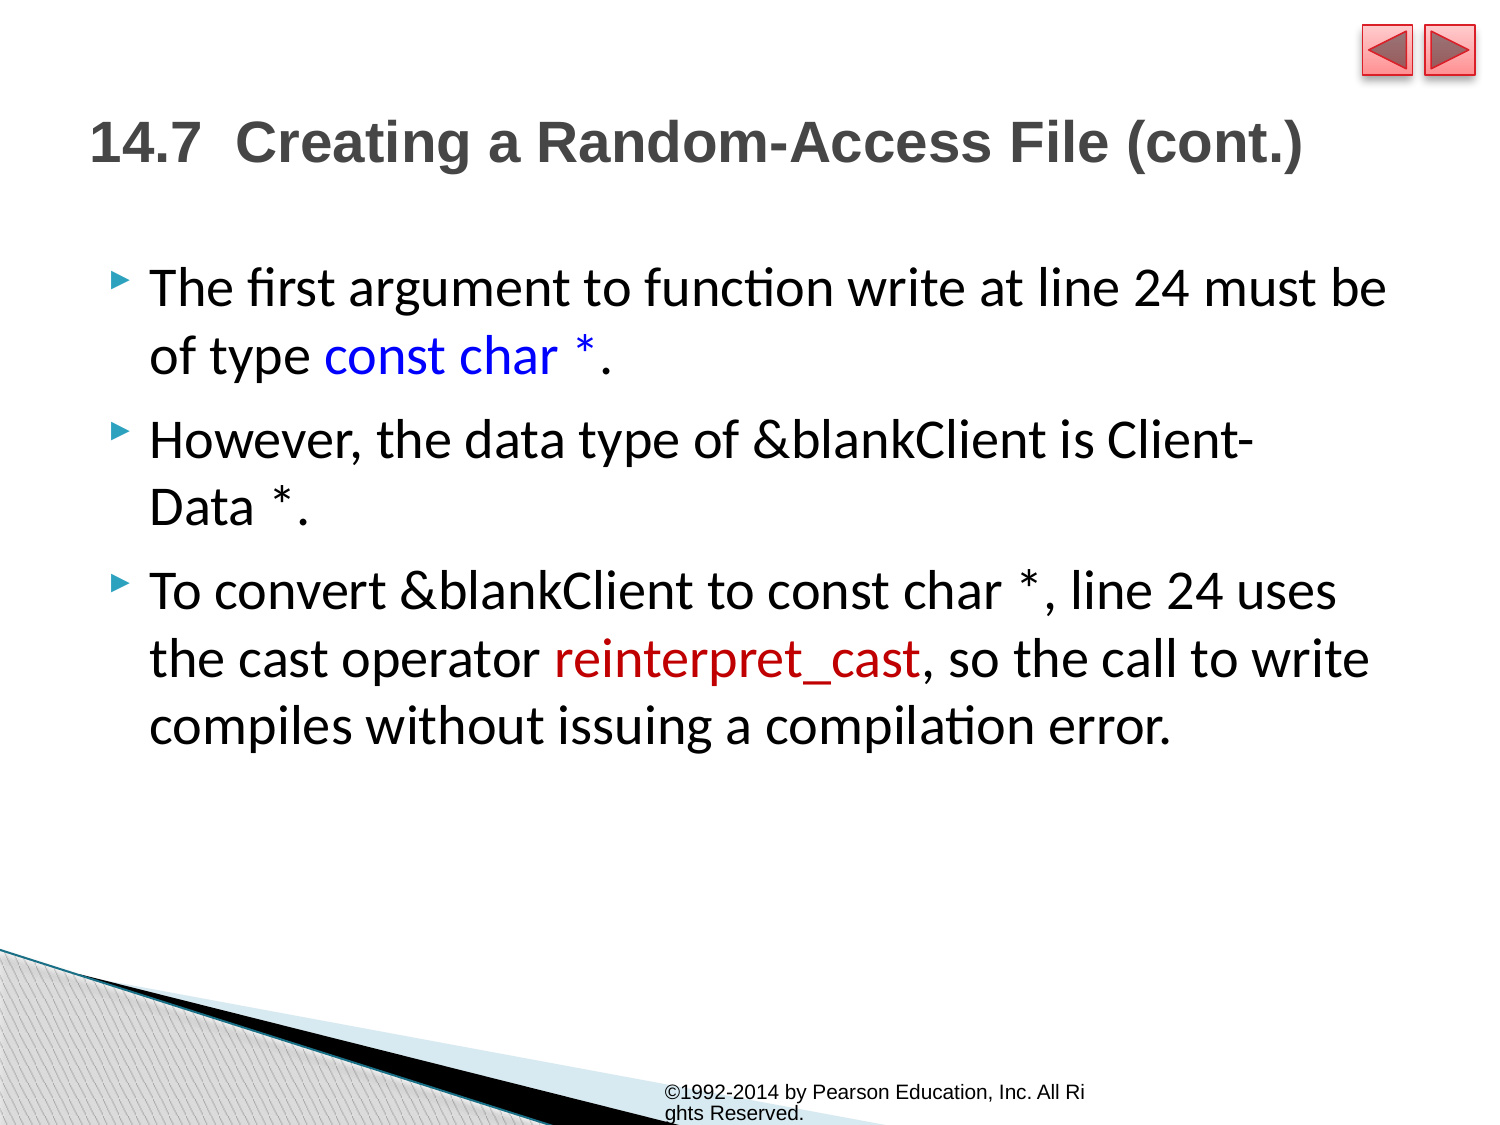

# 14.7  Creating a Random-Access File (cont.)
The first argument to function write at line 24 must be of type const char *.
However, the data type of &blankClient is Client-Data *.
To convert &blankClient to const char *, line 24 uses the cast operator reinterpret_cast, so the call to write compiles without issuing a compilation error.
©1992-2014 by Pearson Education, Inc. All Rights Reserved.